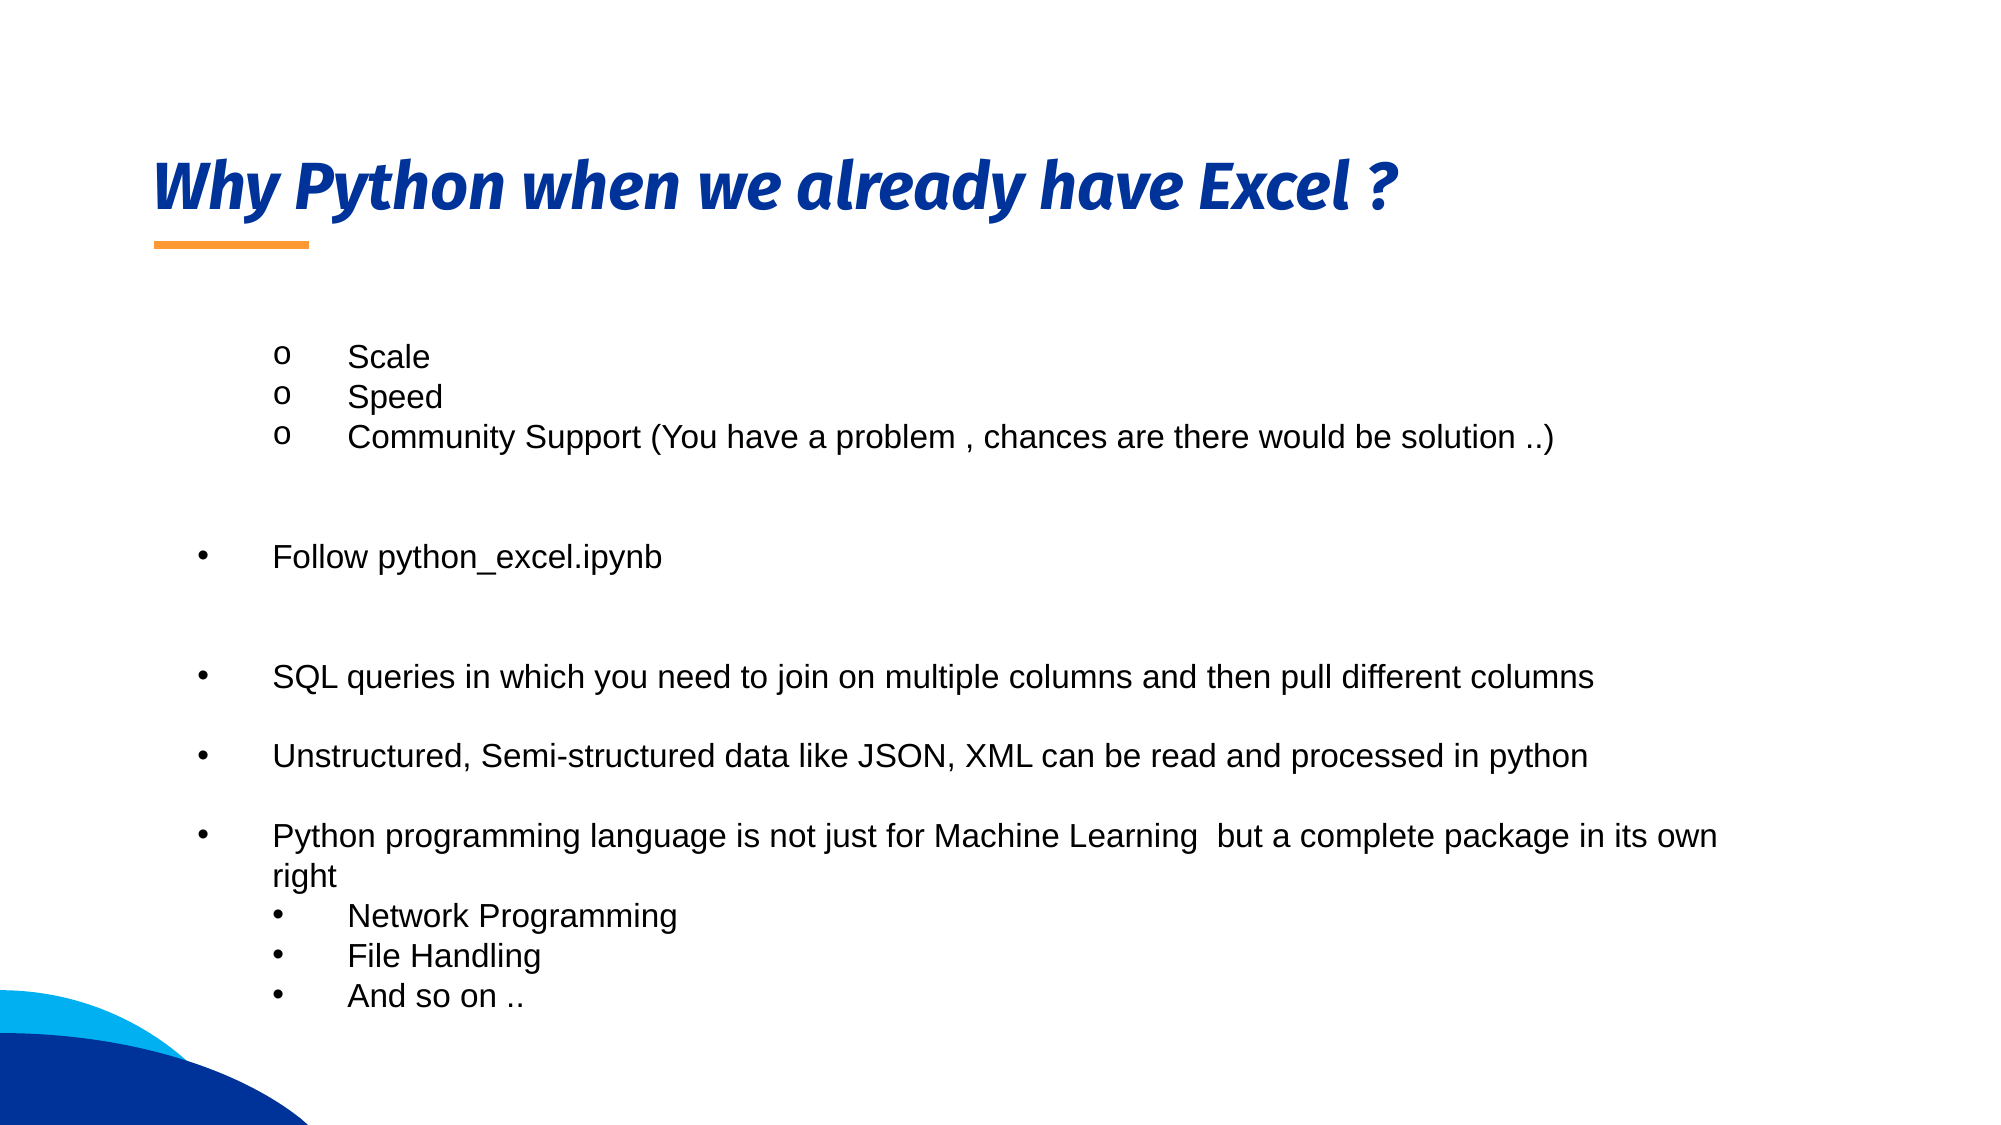

Why Python when we already have Excel ?
Scale
Speed
Community Support (You have a problem , chances are there would be solution ..)

Follow python_excel.ipynb

SQL queries in which you need to join on multiple columns and then pull different columns

Unstructured, Semi-structured data like JSON, XML can be read and processed in python

Python programming language is not just for Machine Learning  but a complete package in its own right
Network Programming
File Handling
And so on ..